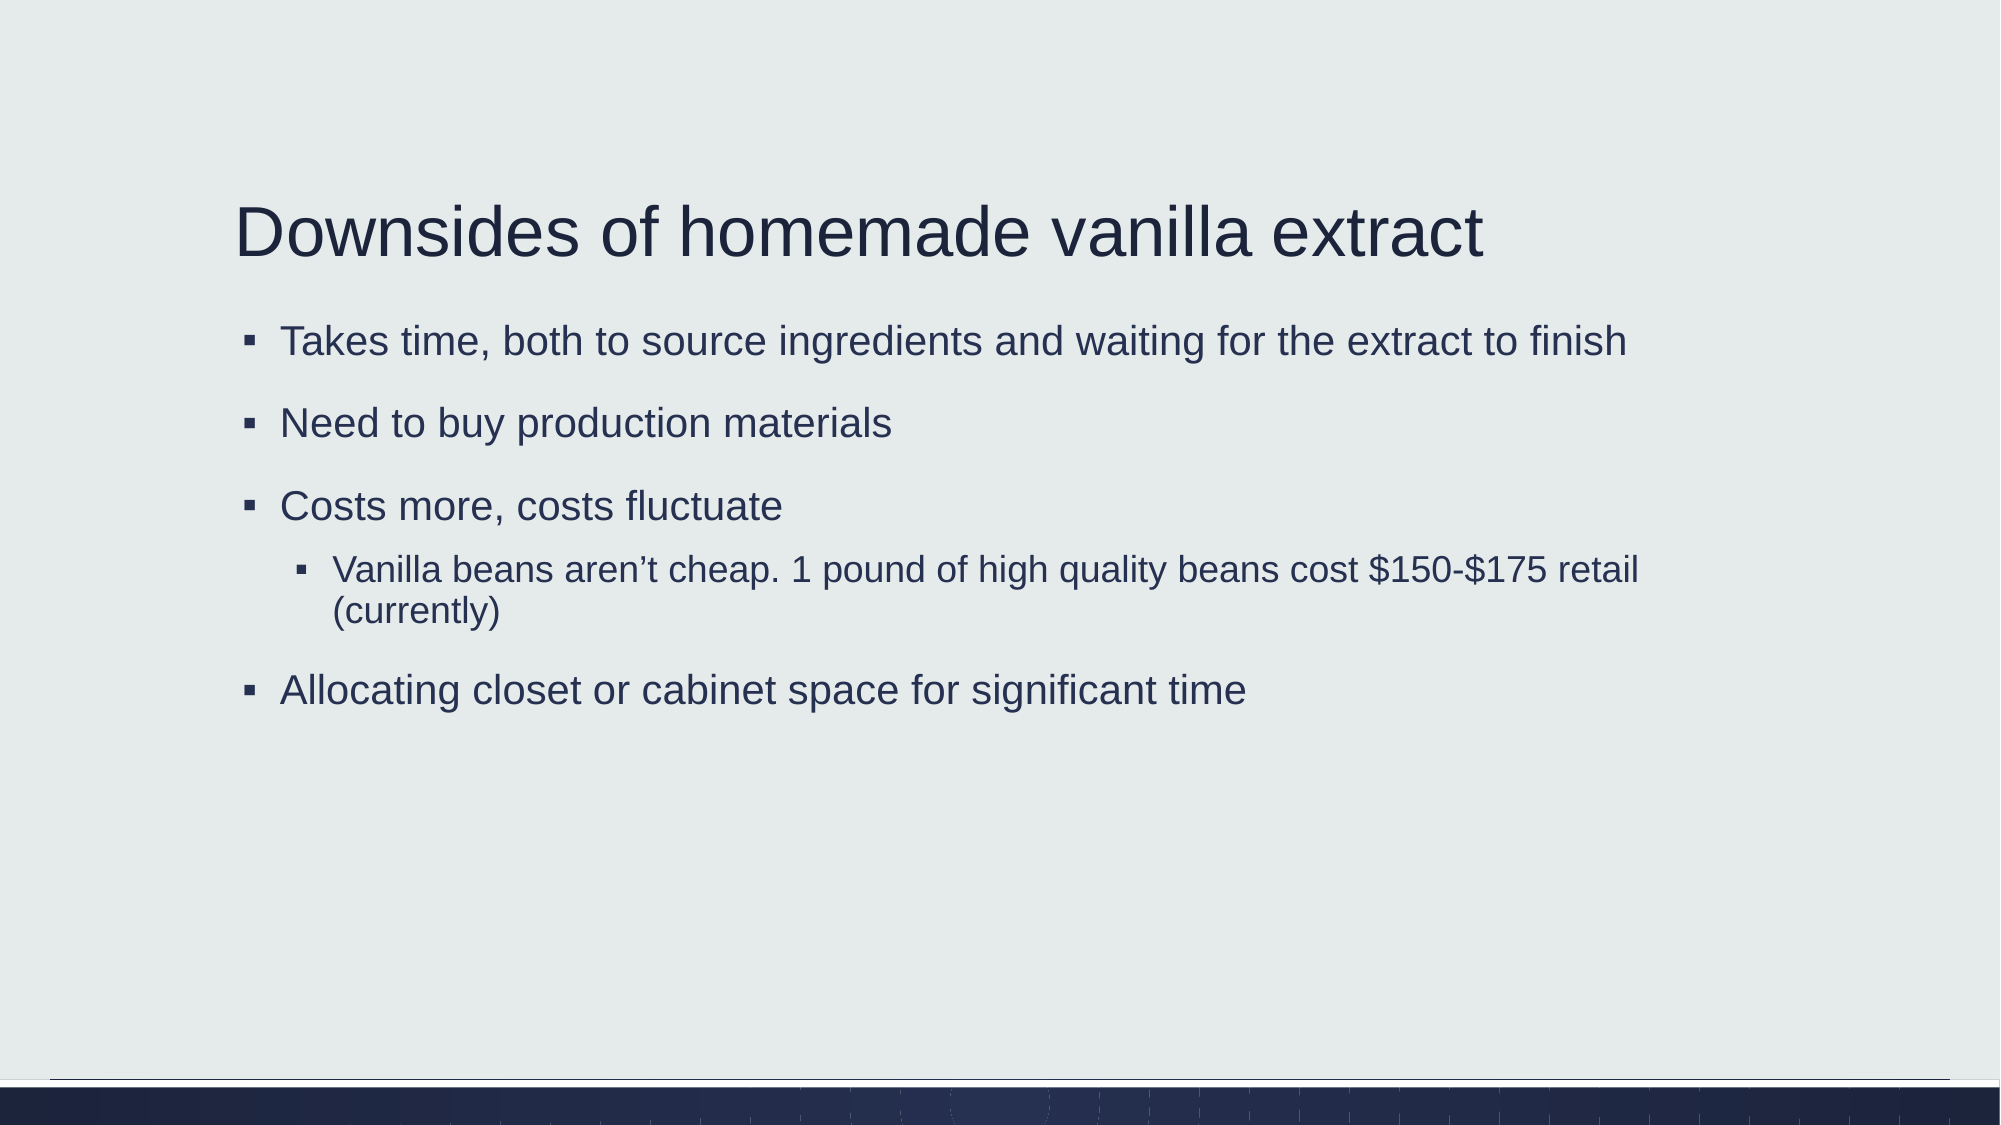

# Downsides of homemade vanilla extract
Takes time, both to source ingredients and waiting for the extract to finish
Need to buy production materials
Costs more, costs fluctuate
Vanilla beans aren’t cheap. 1 pound of high quality beans cost $150-$175 retail (currently)
Allocating closet or cabinet space for significant time